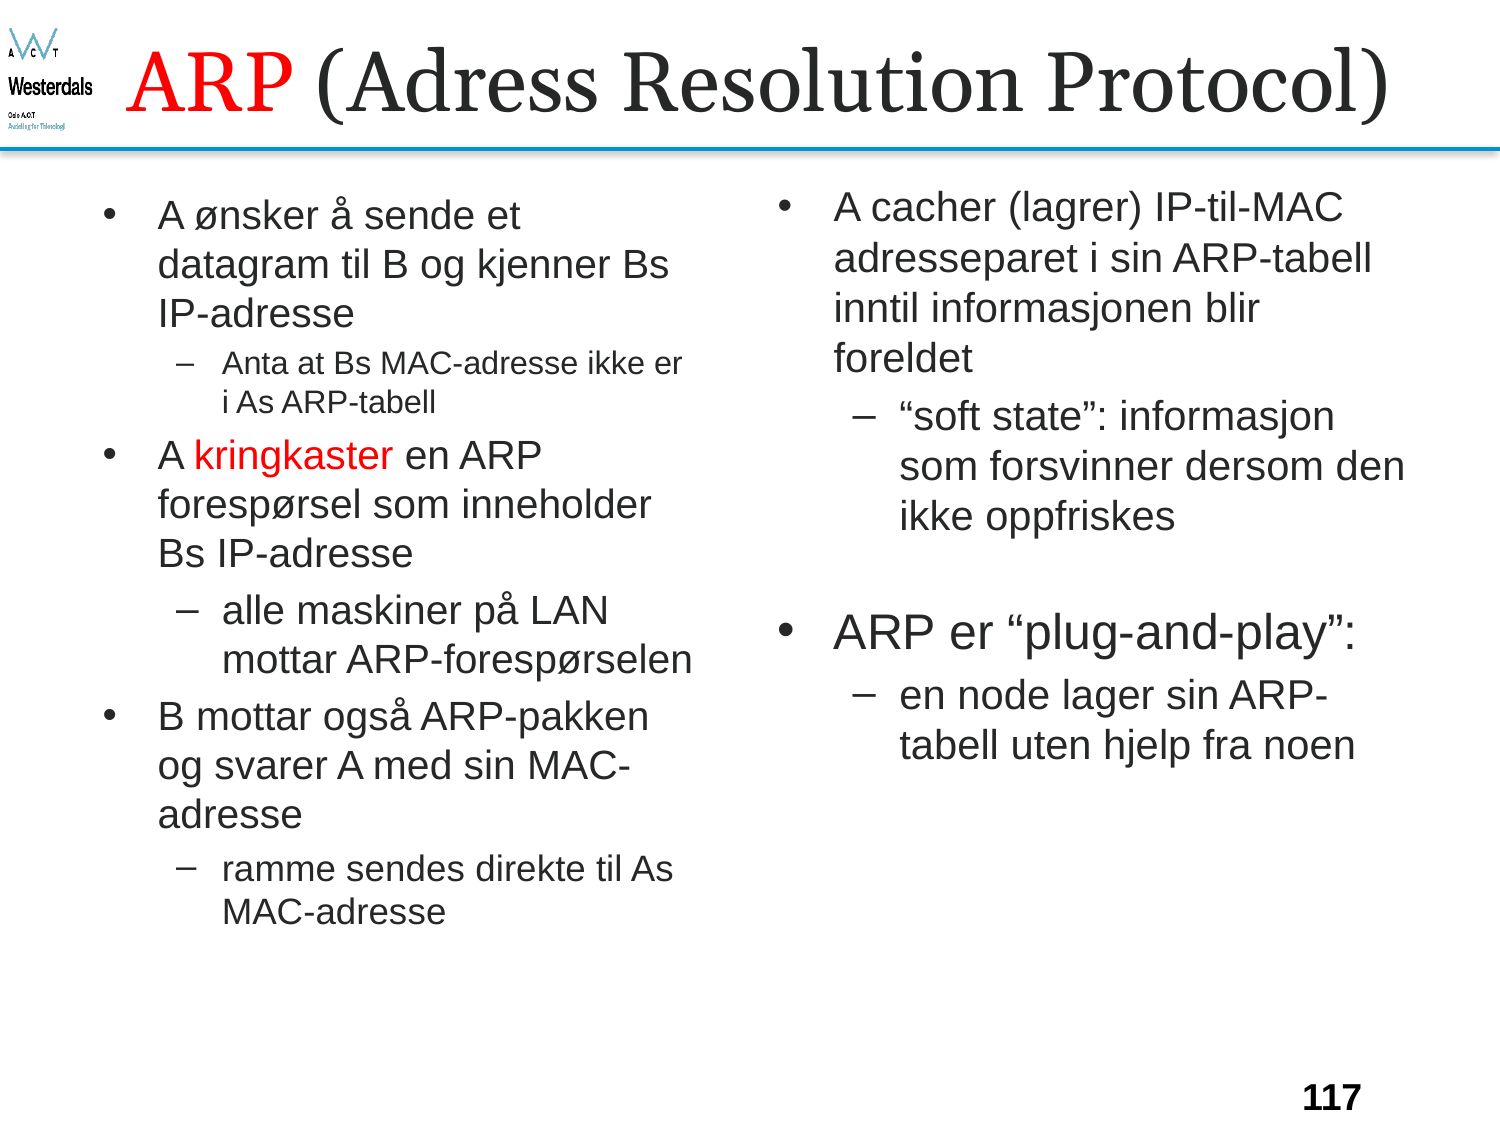

# ARP (Adress Resolution Protocol)
A cacher (lagrer) IP-til-MAC adresseparet i sin ARP-tabell inntil informasjonen blir foreldet
“soft state”: informasjon som forsvinner dersom den ikke oppfriskes
ARP er “plug-and-play”:
en node lager sin ARP-tabell uten hjelp fra noen
A ønsker å sende et datagram til B og kjenner Bs IP-adresse
Anta at Bs MAC-adresse ikke er i As ARP-tabell
A kringkaster en ARP forespørsel som inneholder Bs IP-adresse
alle maskiner på LAN mottar ARP-forespørselen
B mottar også ARP-pakken og svarer A med sin MAC-adresse
ramme sendes direkte til As MAC-adresse
Bjørn O. Listog -- blistog@nith.no
117